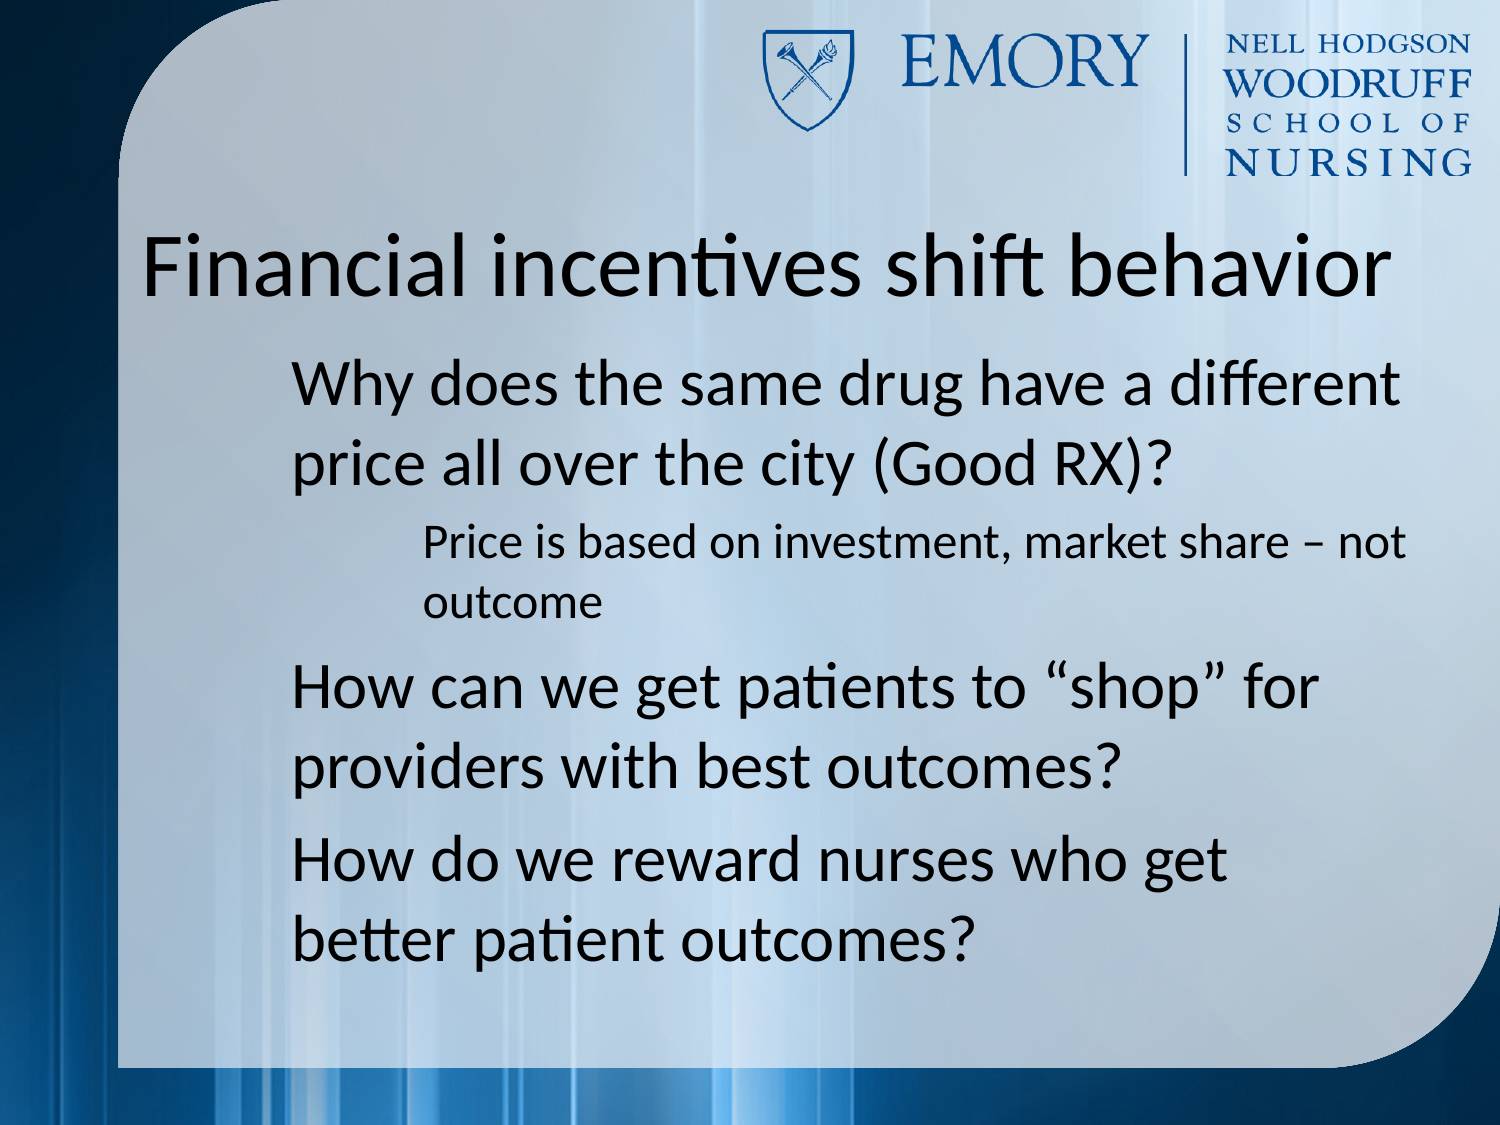

# Financial incentives shift behavior
Why does the same drug have a different price all over the city (Good RX)?
Price is based on investment, market share – not outcome
How can we get patients to “shop” for providers with best outcomes?
How do we reward nurses who get better patient outcomes?